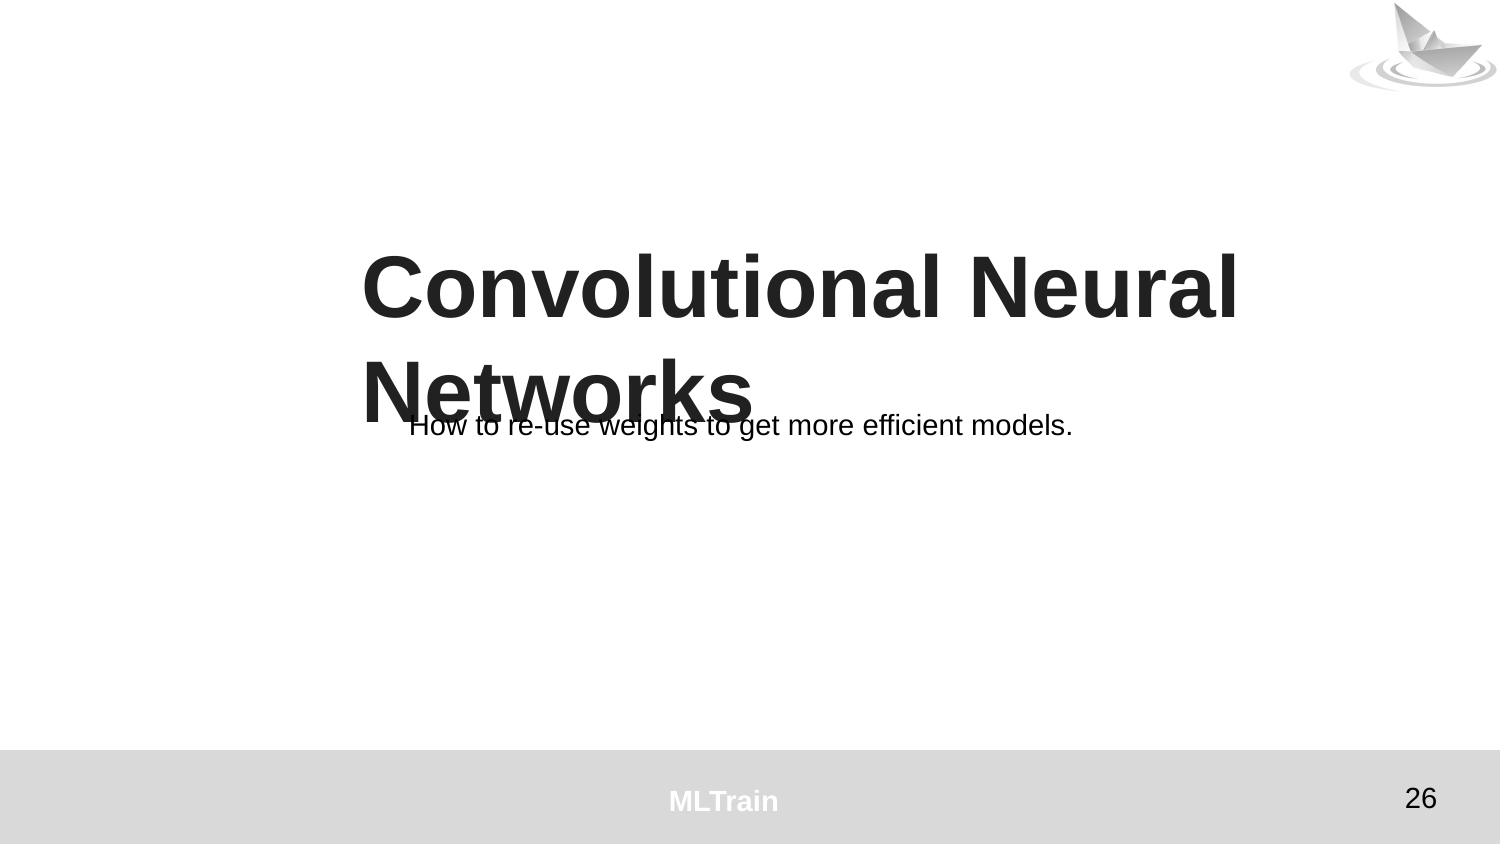

# Convolutional Neural Networks
How to re-use weights to get more efficient models.
26